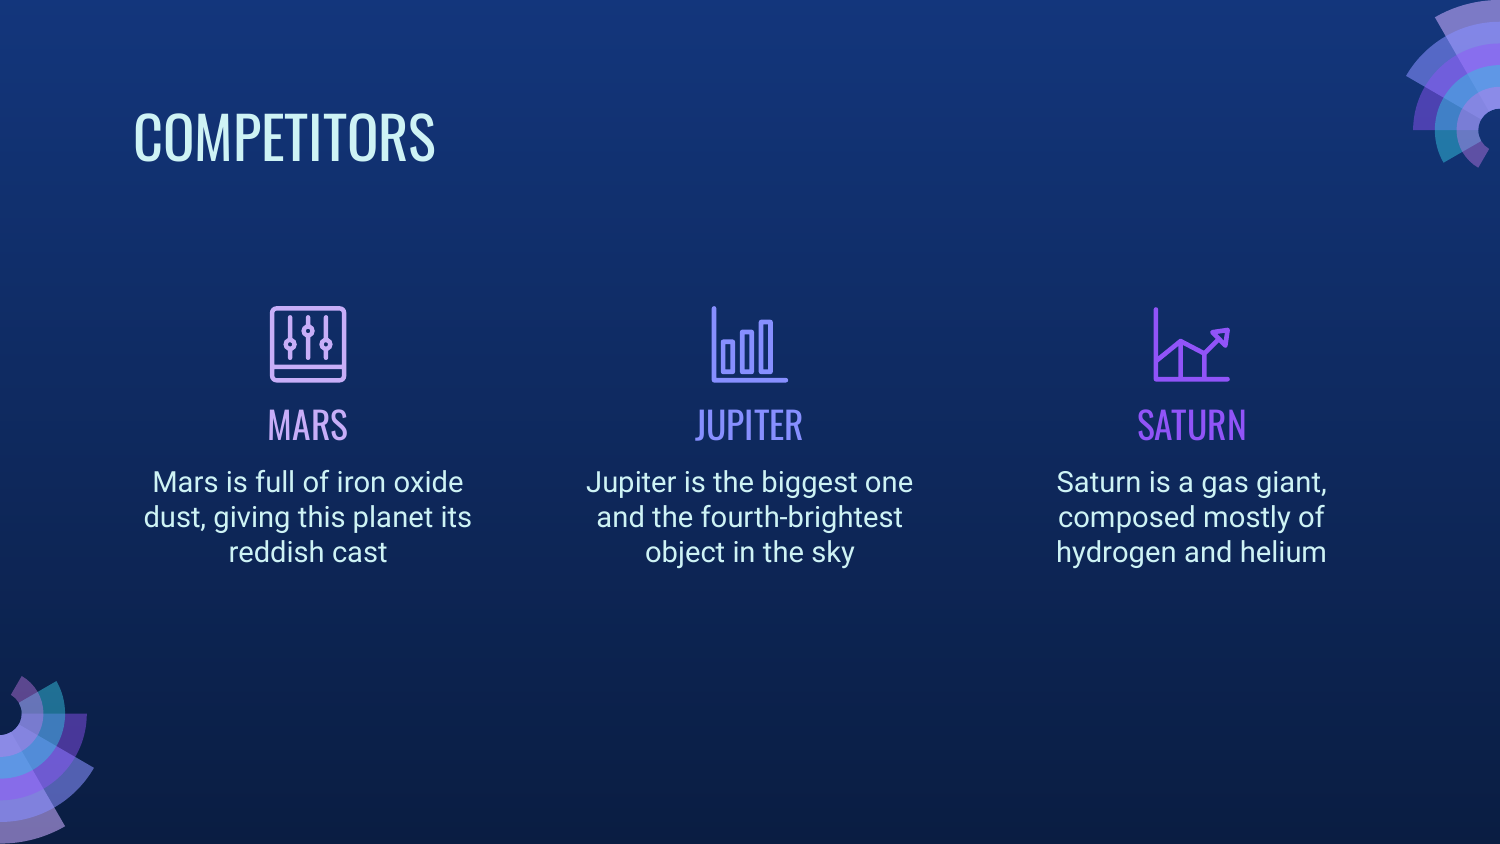

# COMPETITORS

MARS
JUPITER
SATURN
Mars is full of iron oxide dust, giving this planet its reddish cast

Jupiter is the biggest one and the fourth-brightest object in the sky

Saturn is a gas giant, composed mostly of hydrogen and helium